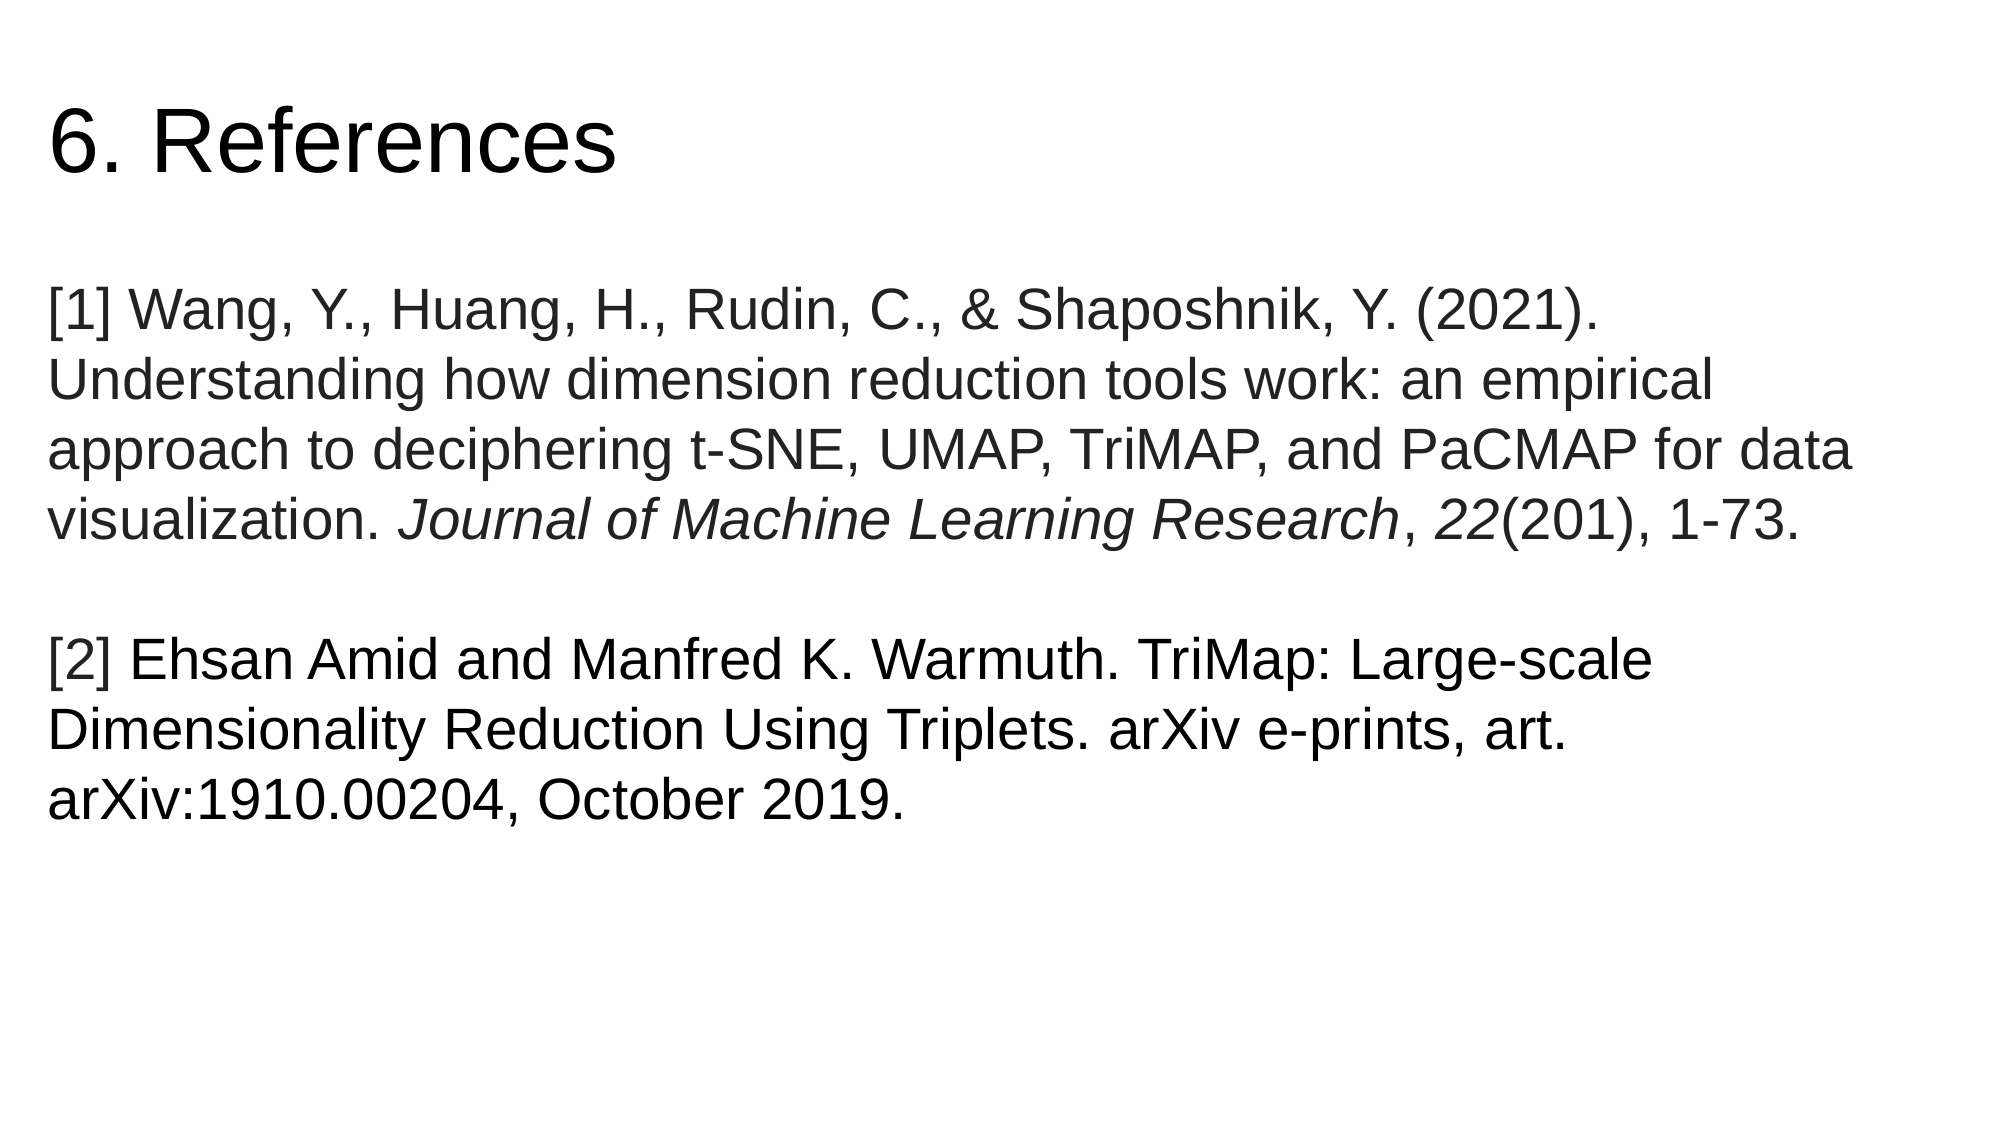

6. References
[1] Wang, Y., Huang, H., Rudin, C., & Shaposhnik, Y. (2021). Understanding how dimension reduction tools work: an empirical approach to deciphering t-SNE, UMAP, TriMAP, and PaCMAP for data visualization. Journal of Machine Learning Research, 22(201), 1-73.

[2] Ehsan Amid and Manfred K. Warmuth. TriMap: Large-scale Dimensionality Reduction Using Triplets. arXiv e-prints, art. arXiv:1910.00204, October 2019.